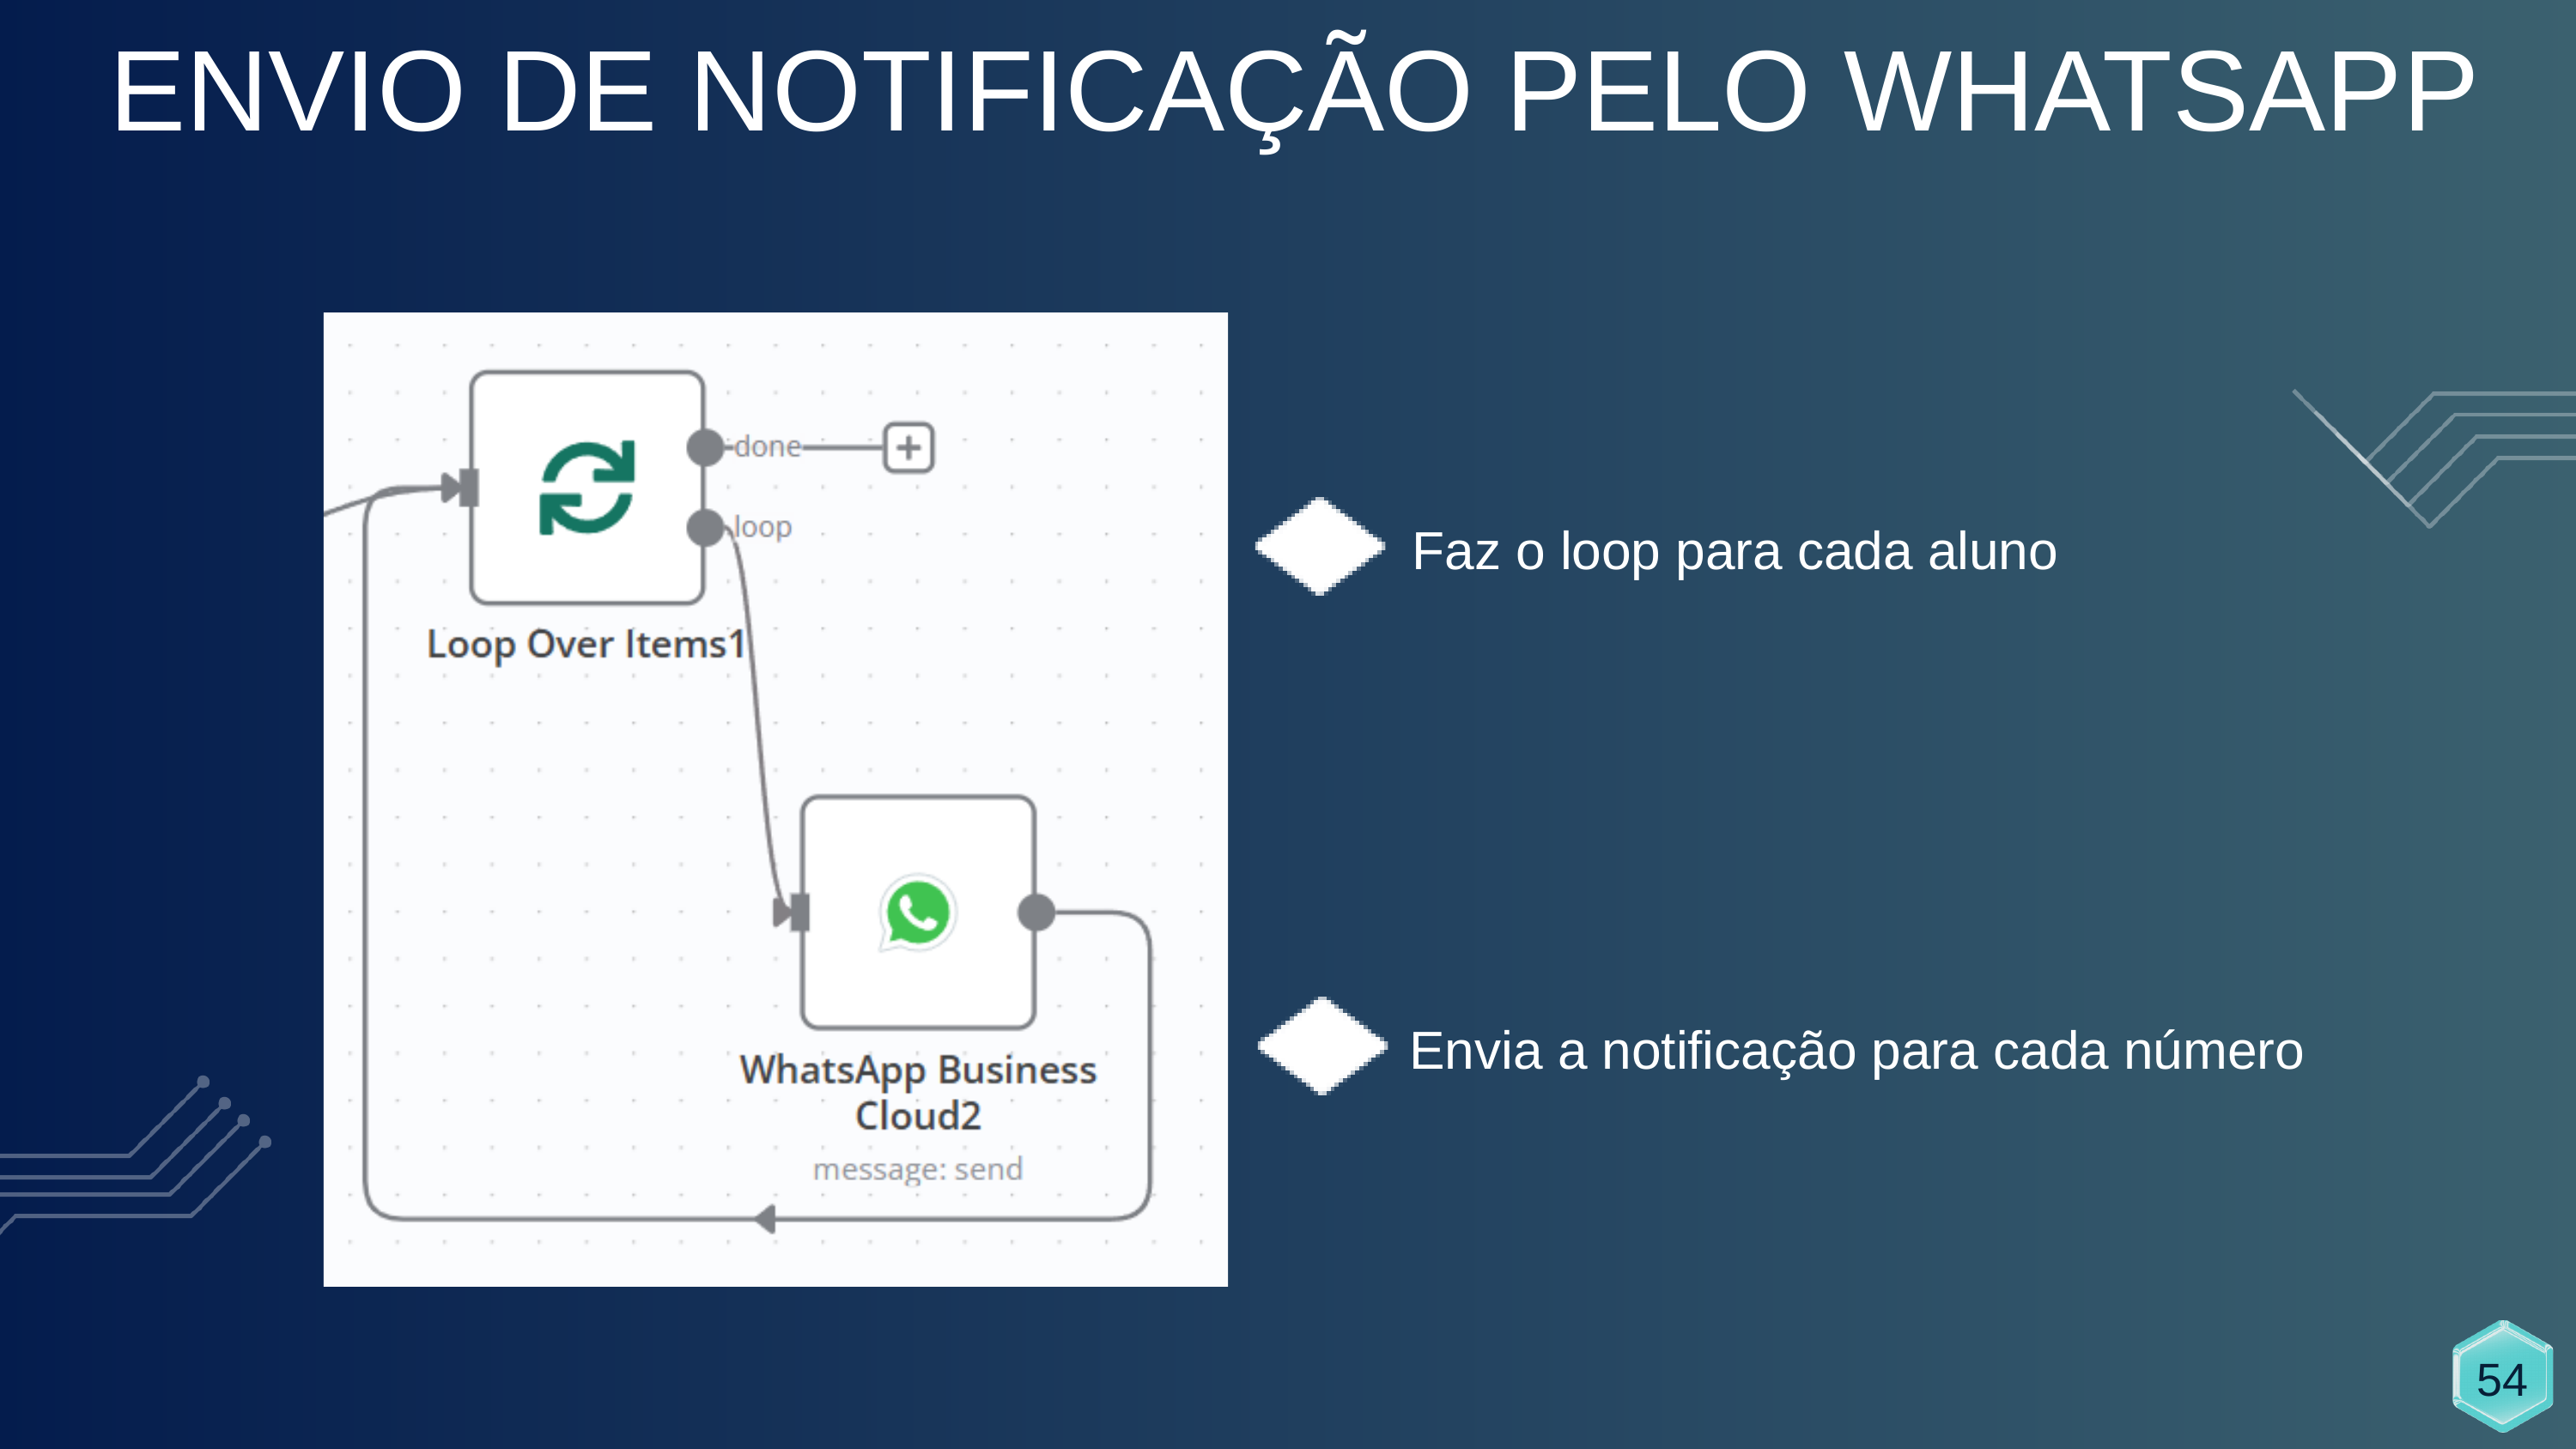

ENVIO DE NOTIFICAÇÃO PELO WHATSAPP

Faz o loop para cada aluno

Envia a notificação para cada número

54